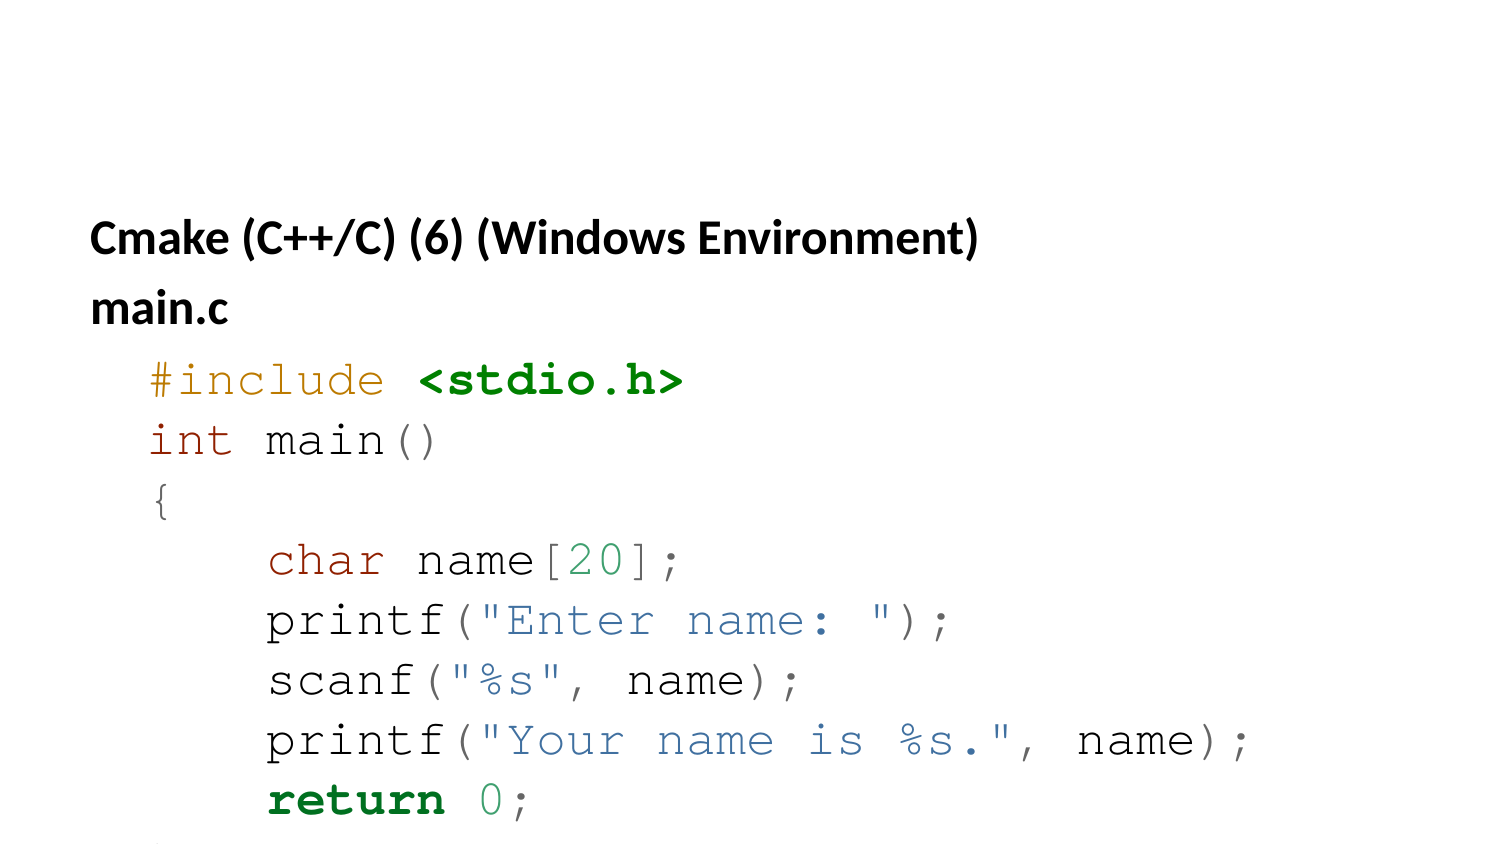

Cmake (C++/C) (6) (Windows Environment)
main.c
#include <stdio.h>
int main()
{
    char name[20];
    printf("Enter name: ");
    scanf("%s", name);
    printf("Your name is %s.", name);
    return 0;
}
CMakeLists.txt
cmake_minimum_required(VERSION 3.7.2)
project(scanf-sample)
add_executable(scanf-sample main.c)